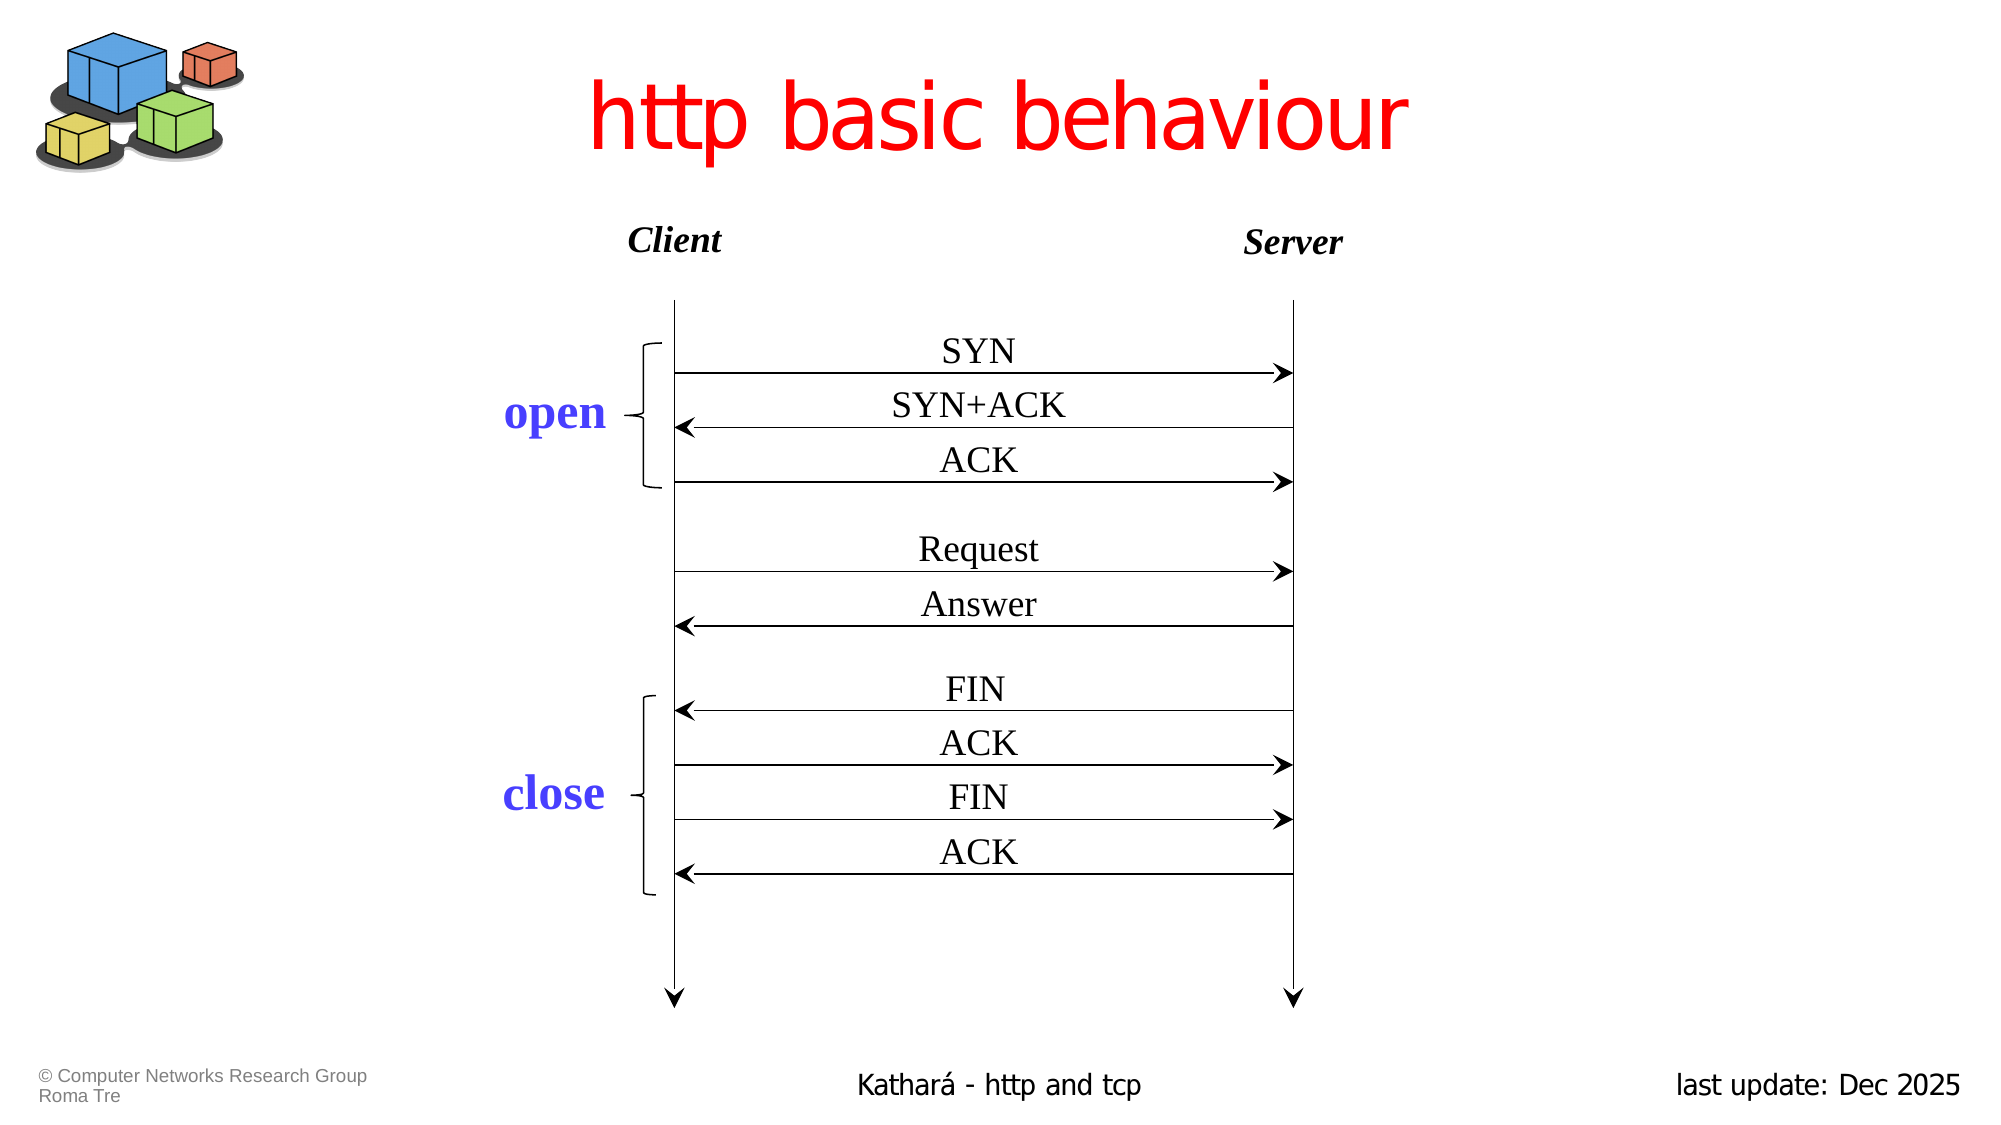

# http basic behaviour
Client
Server
SYN

open
SYN+ACK
ACK
Request
Answer
FIN

ACK
close
FIN
ACK
Kathará - http and tcp
last update: Dec 2025